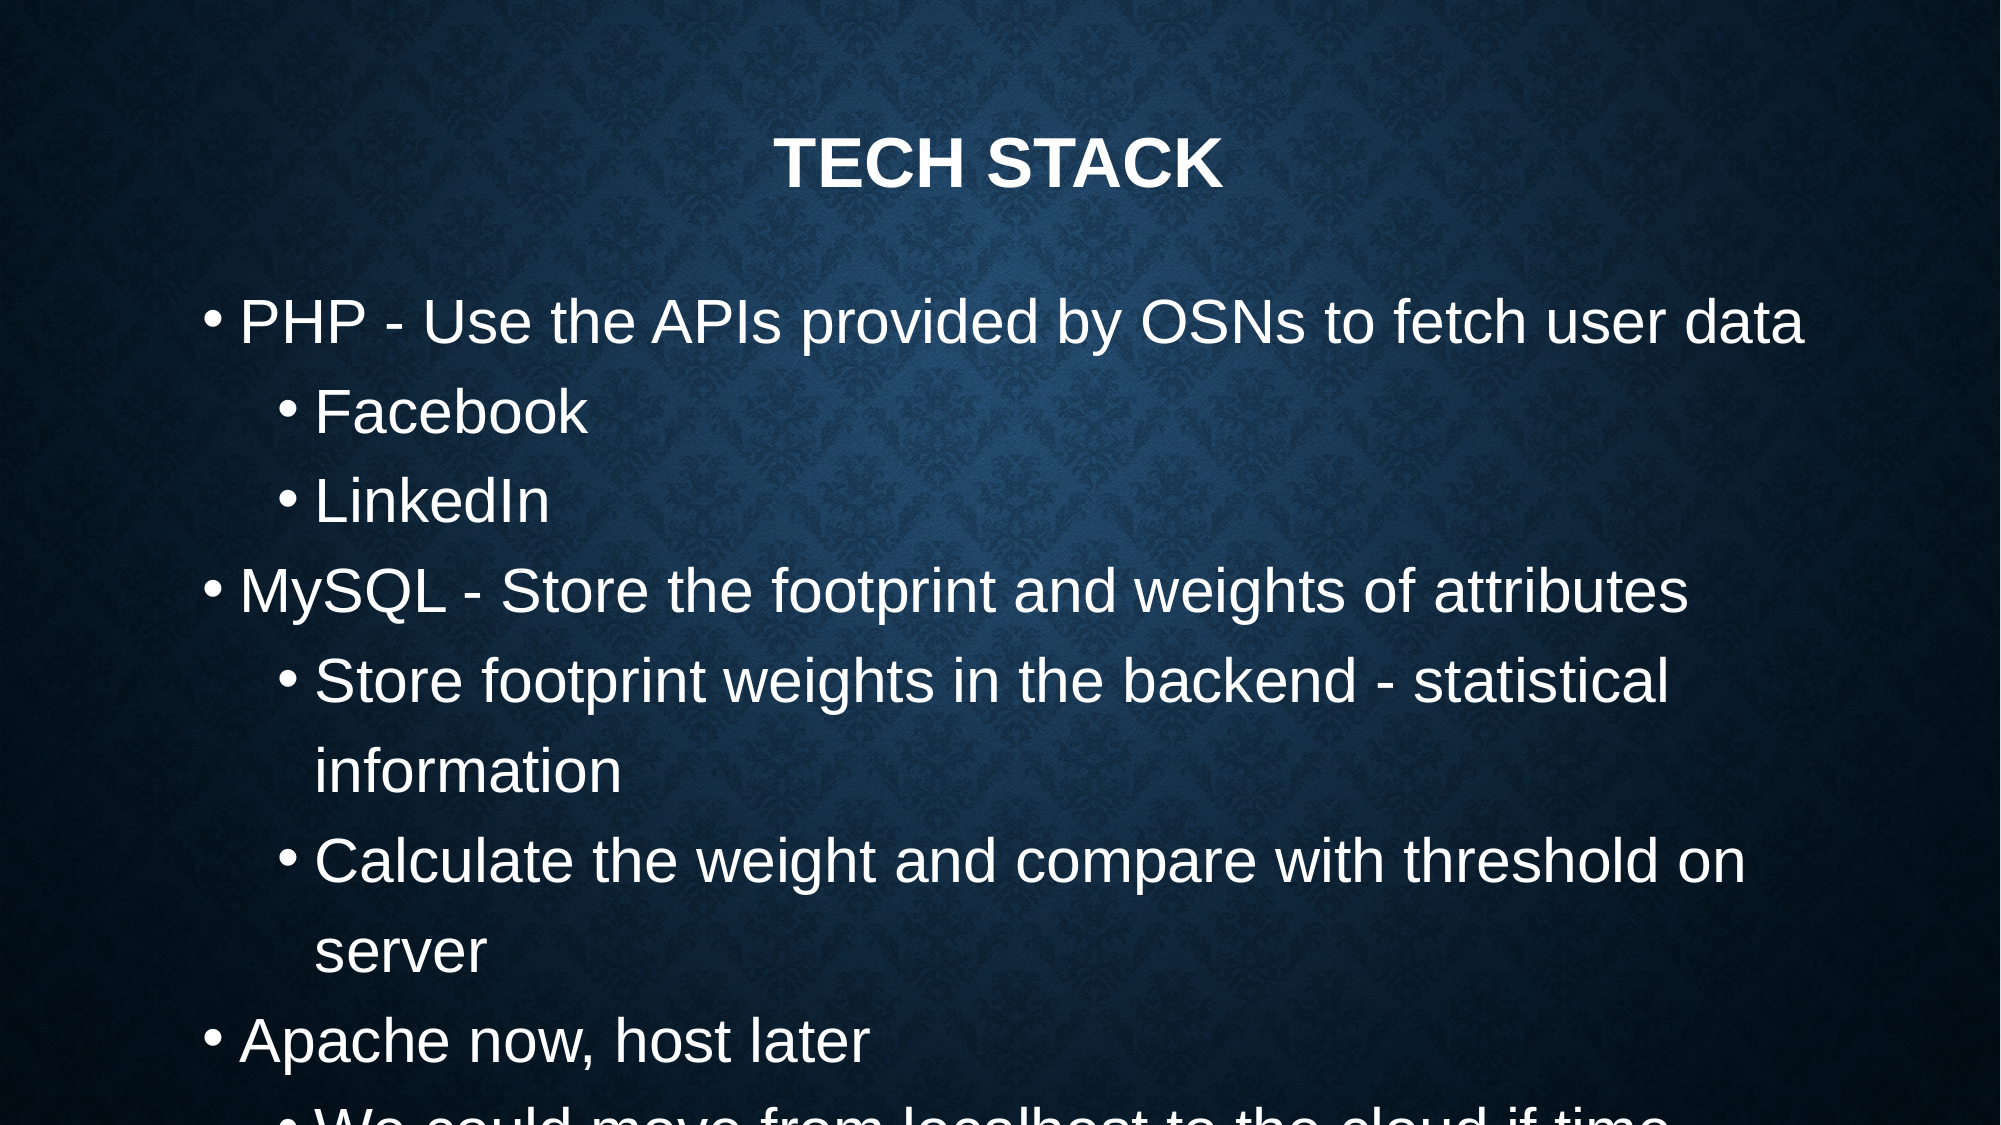

# TECH STACK
PHP - Use the APIs provided by OSNs to fetch user data
Facebook
LinkedIn
MySQL - Store the footprint and weights of attributes
Store footprint weights in the backend - statistical information
Calculate the weight and compare with threshold on server
Apache now, host later
We could move from localhost to the cloud if time permits